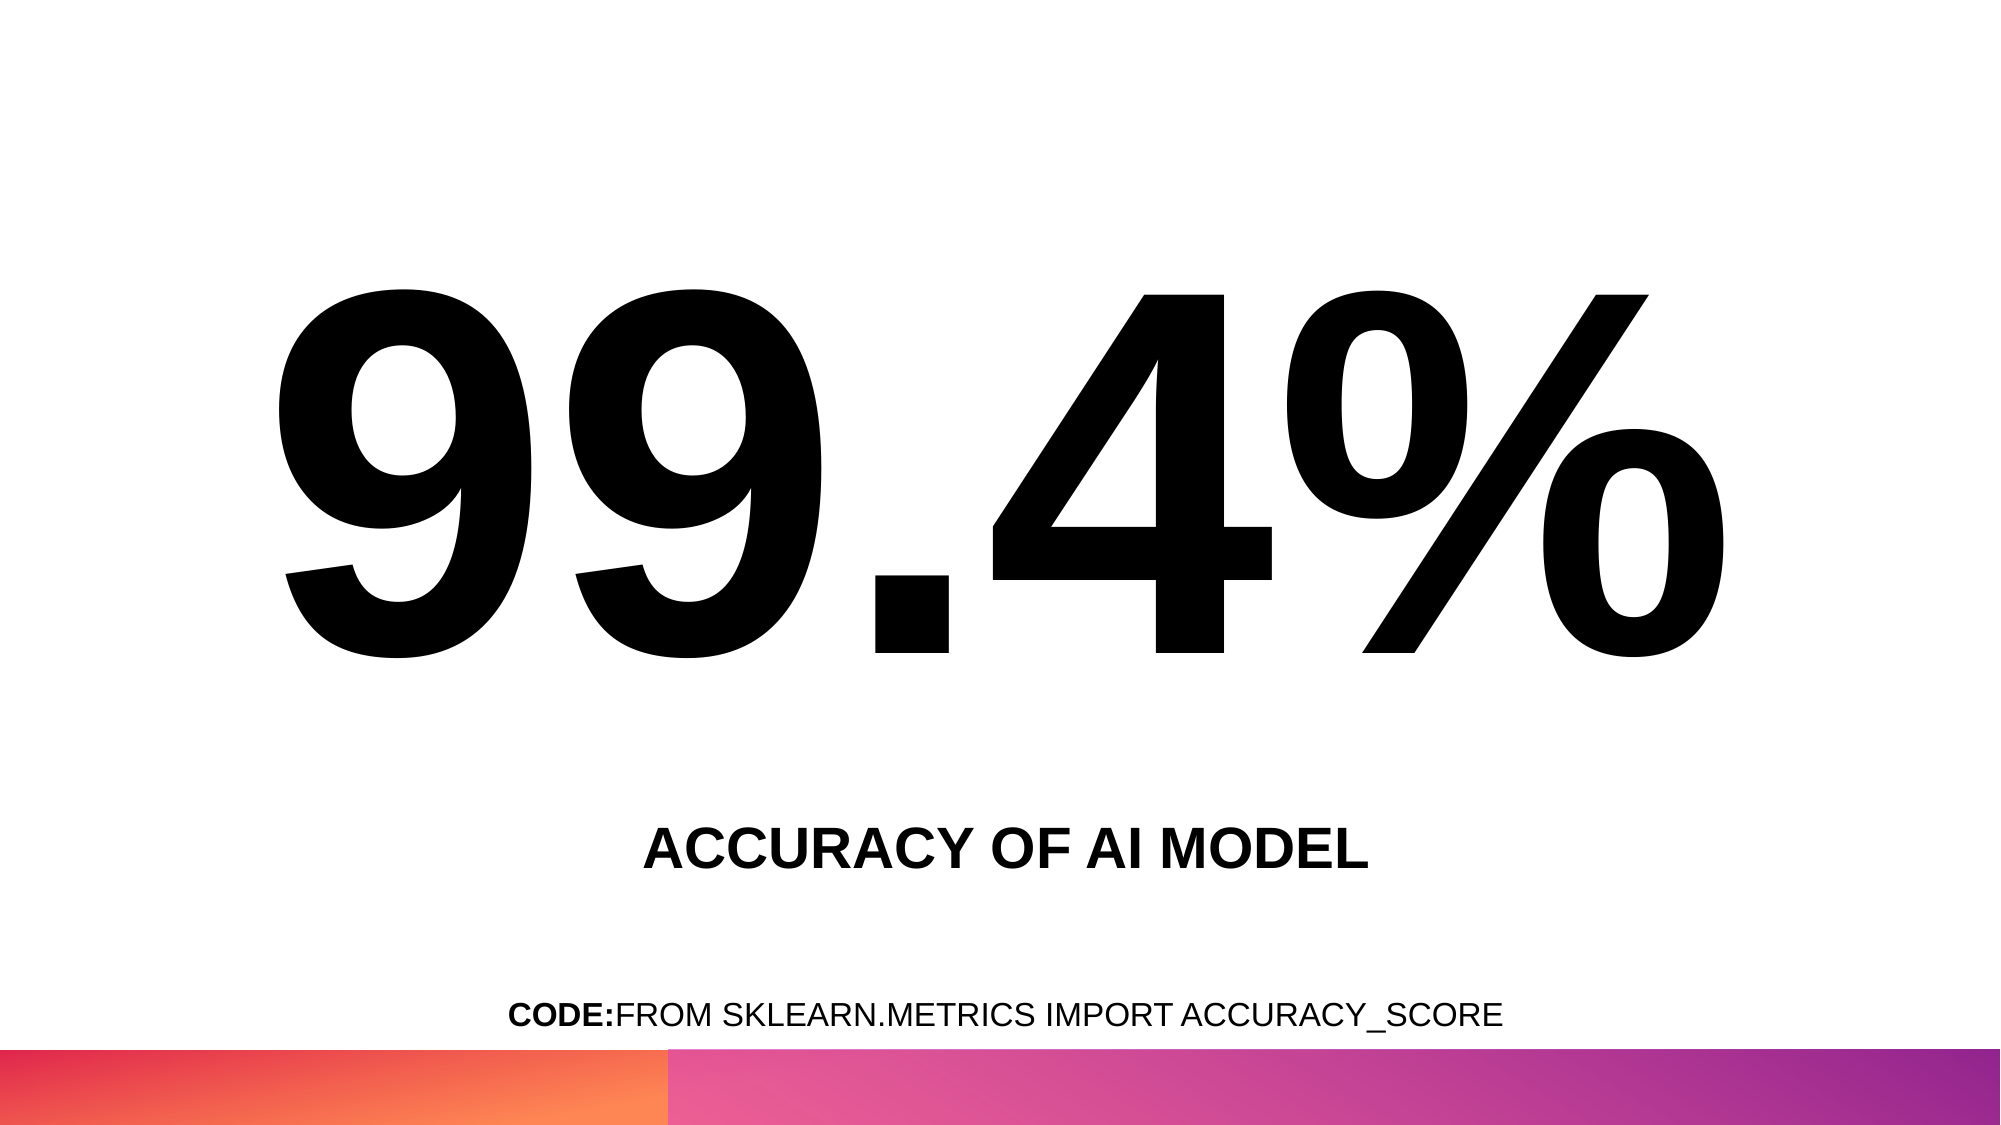

# 99.4%
ACCURACY OF AI MODEL
CODE:FROM SKLEARN.METRICS IMPORT ACCURACY_SCORE